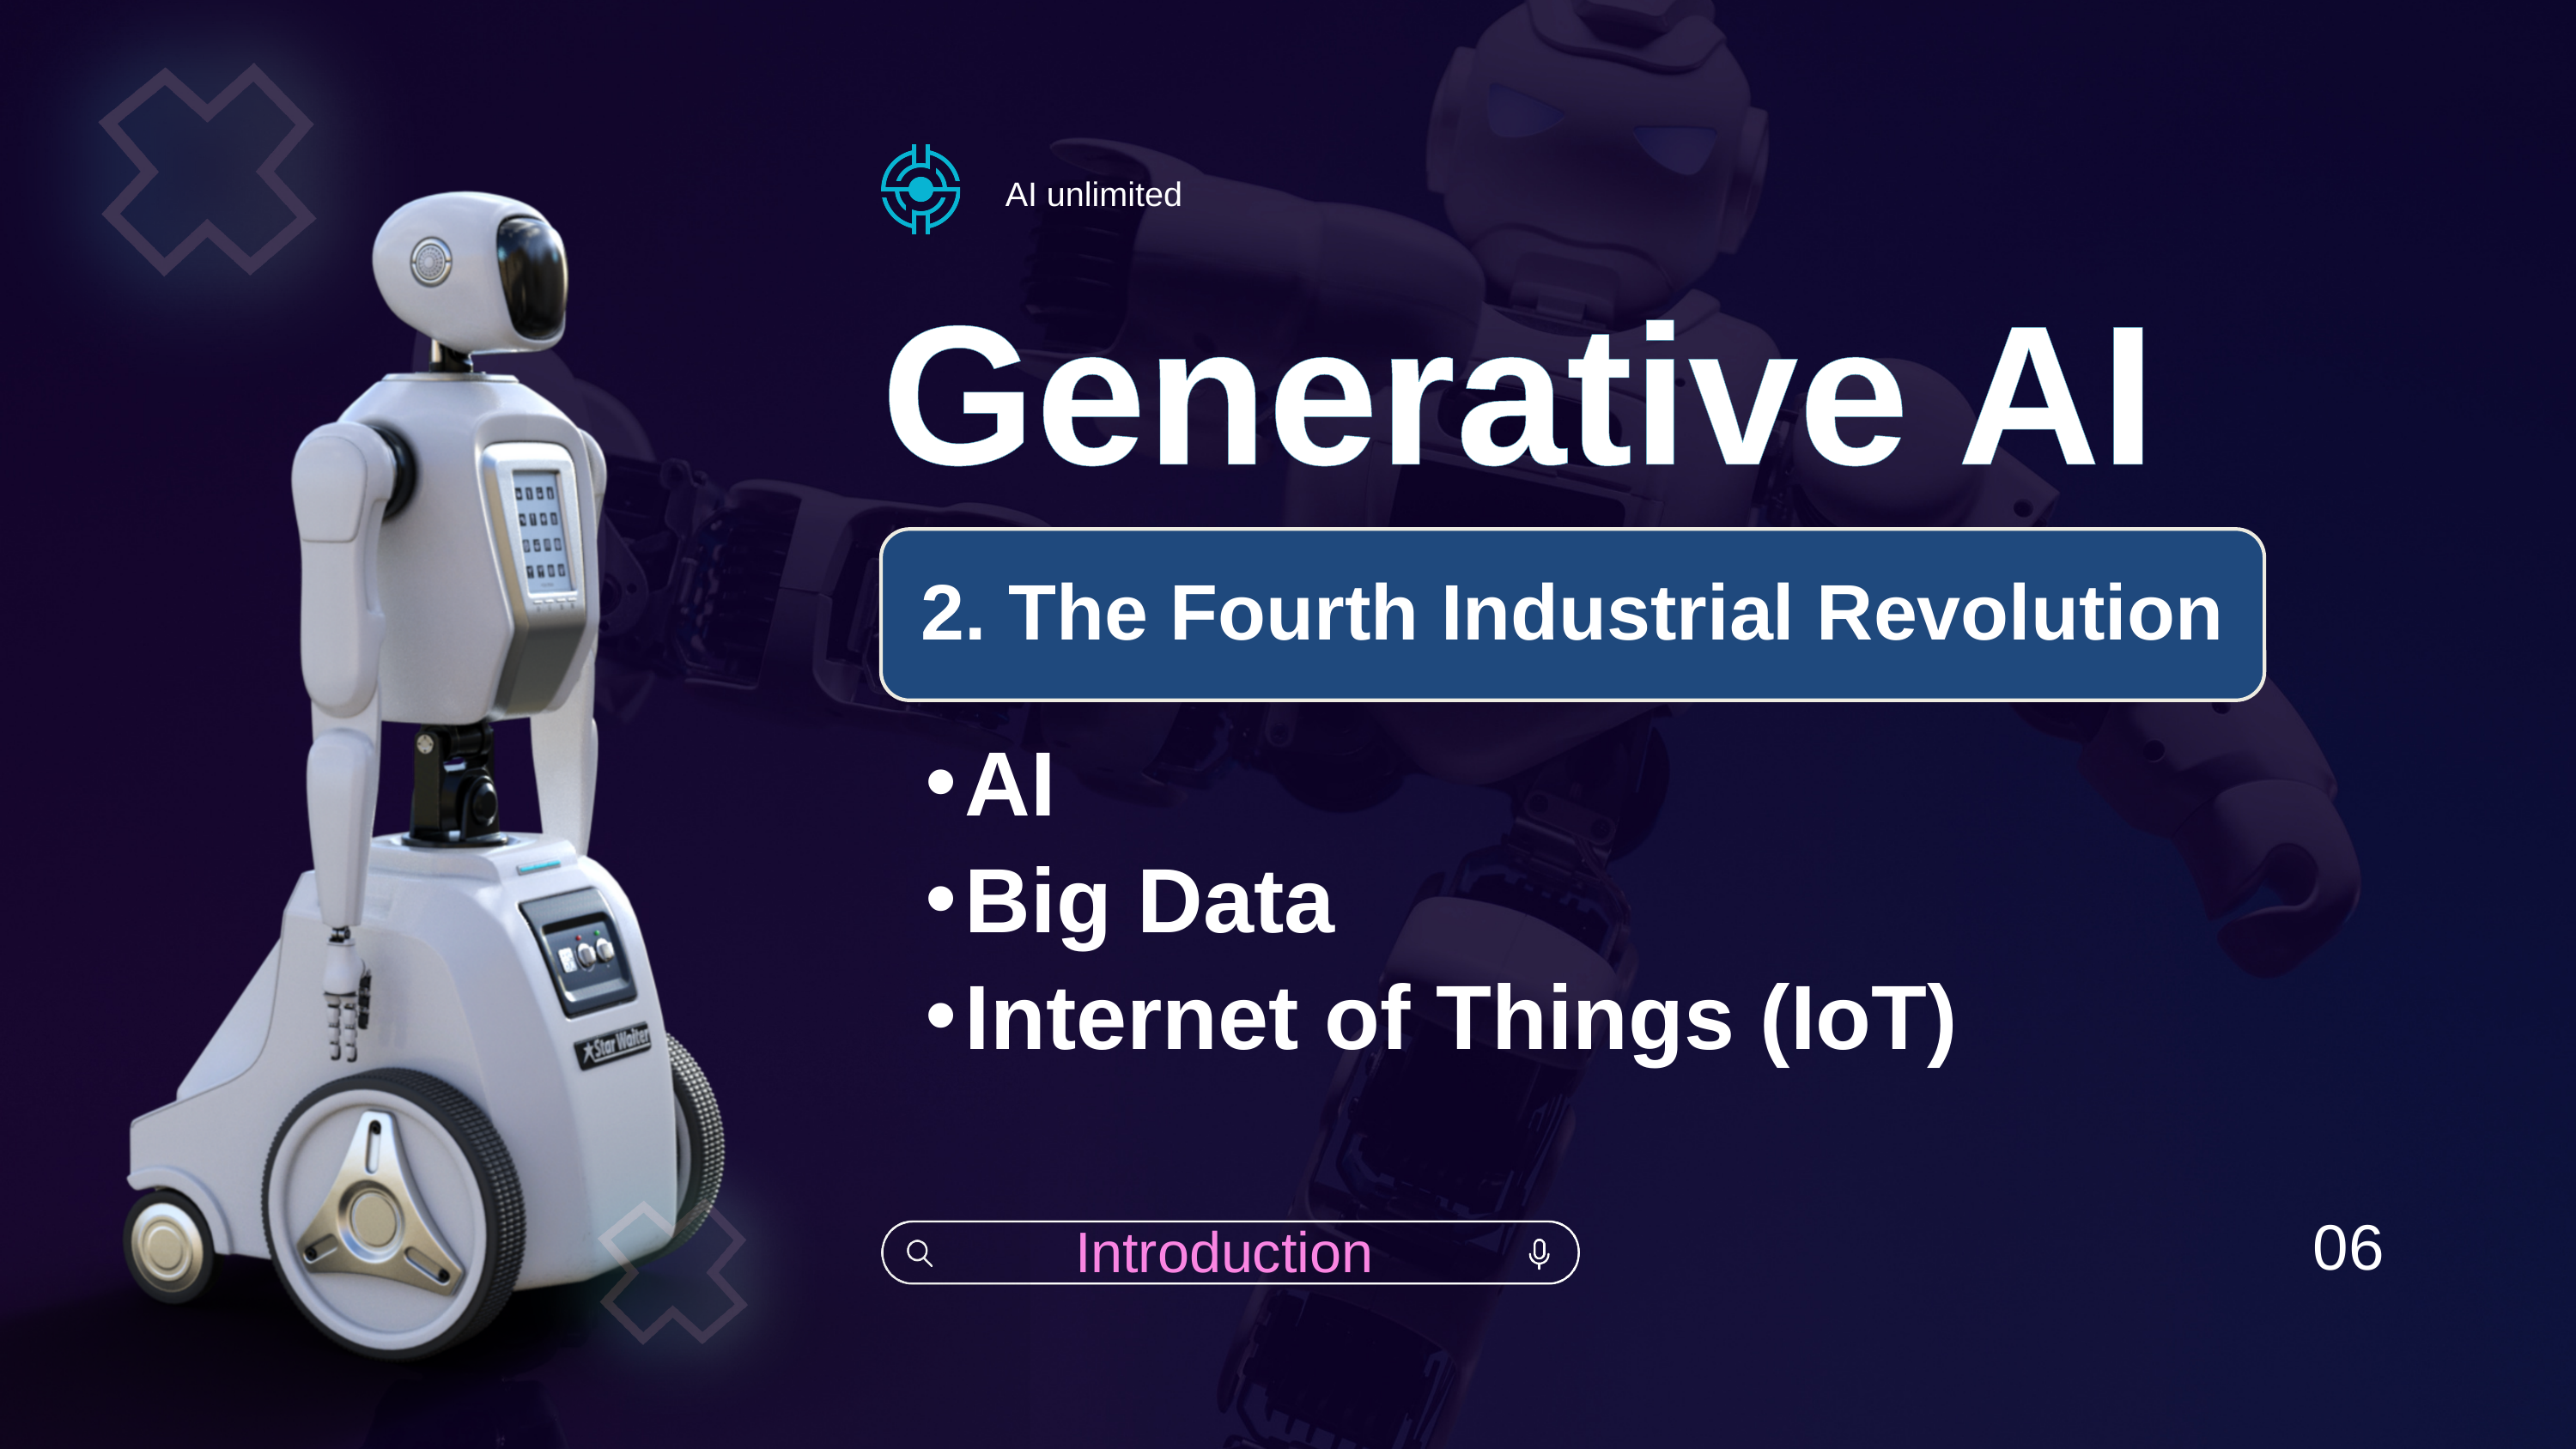

AI unlimited

2. The Fourth Industrial Revolution
AI
Big Data
Internet of Things (IoT)
Generative AI

06

Introduction